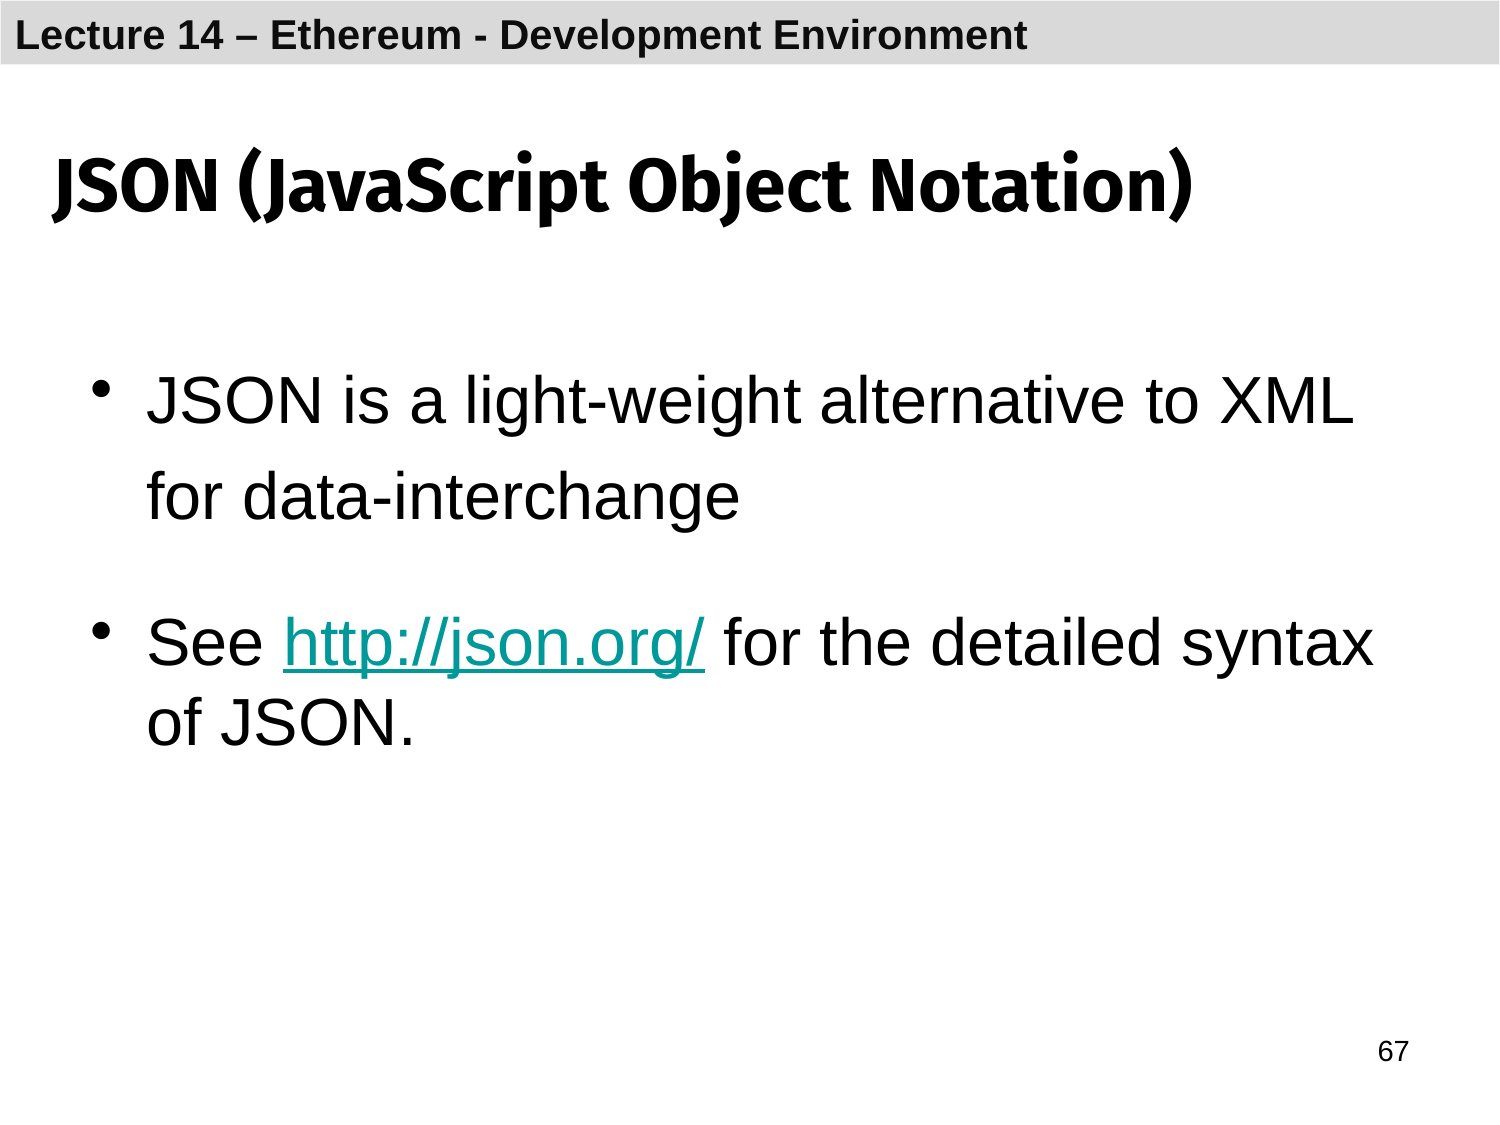

# JSON (JavaScript Object Notation)

JSON is a light-weight alternative to XML for data-interchange

See http://json.org/ for the detailed syntax of JSON.
67